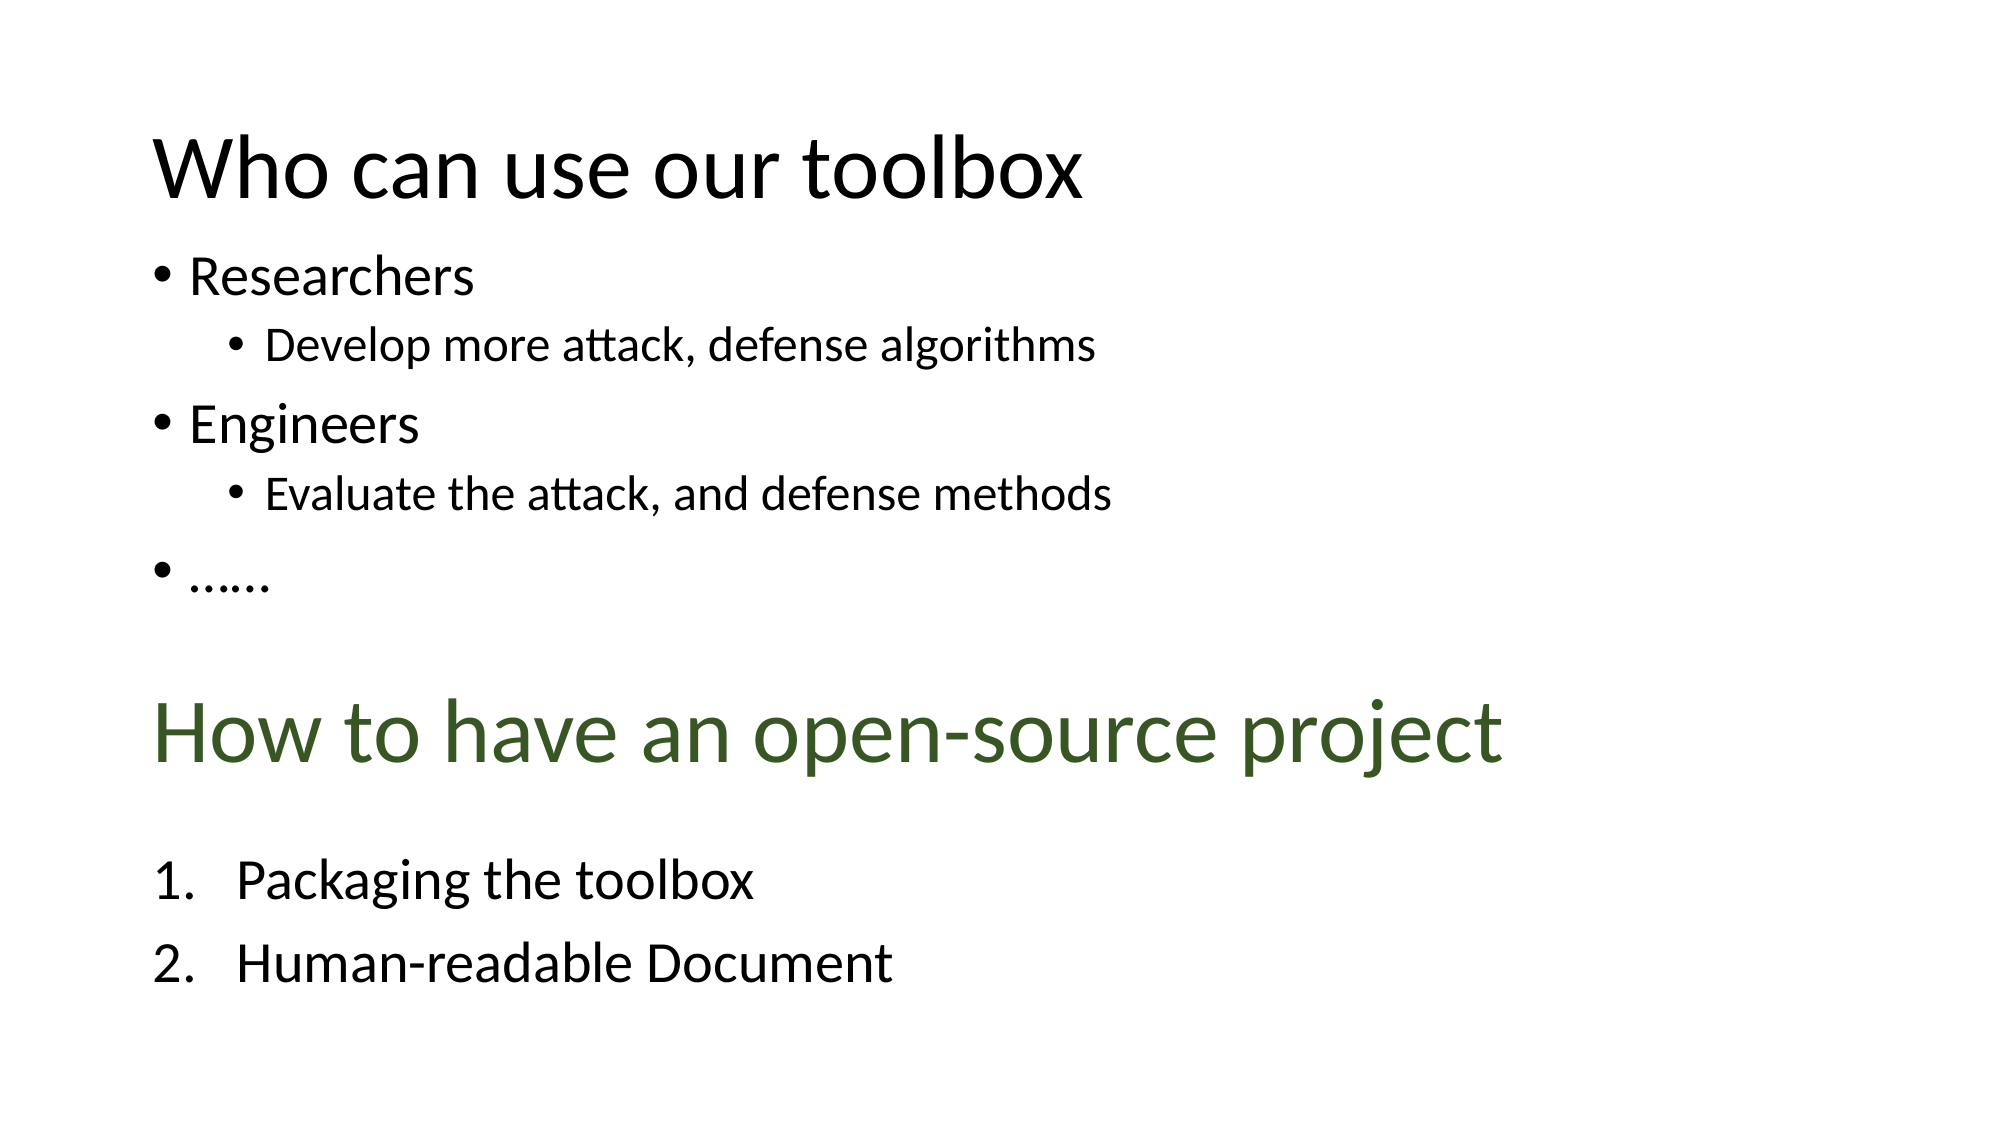

# Who can use our toolbox
Researchers
Develop more attack, defense algorithms
Engineers
Evaluate the attack, and defense methods
……
How to have an open-source project
Packaging the toolbox
Human-readable Document